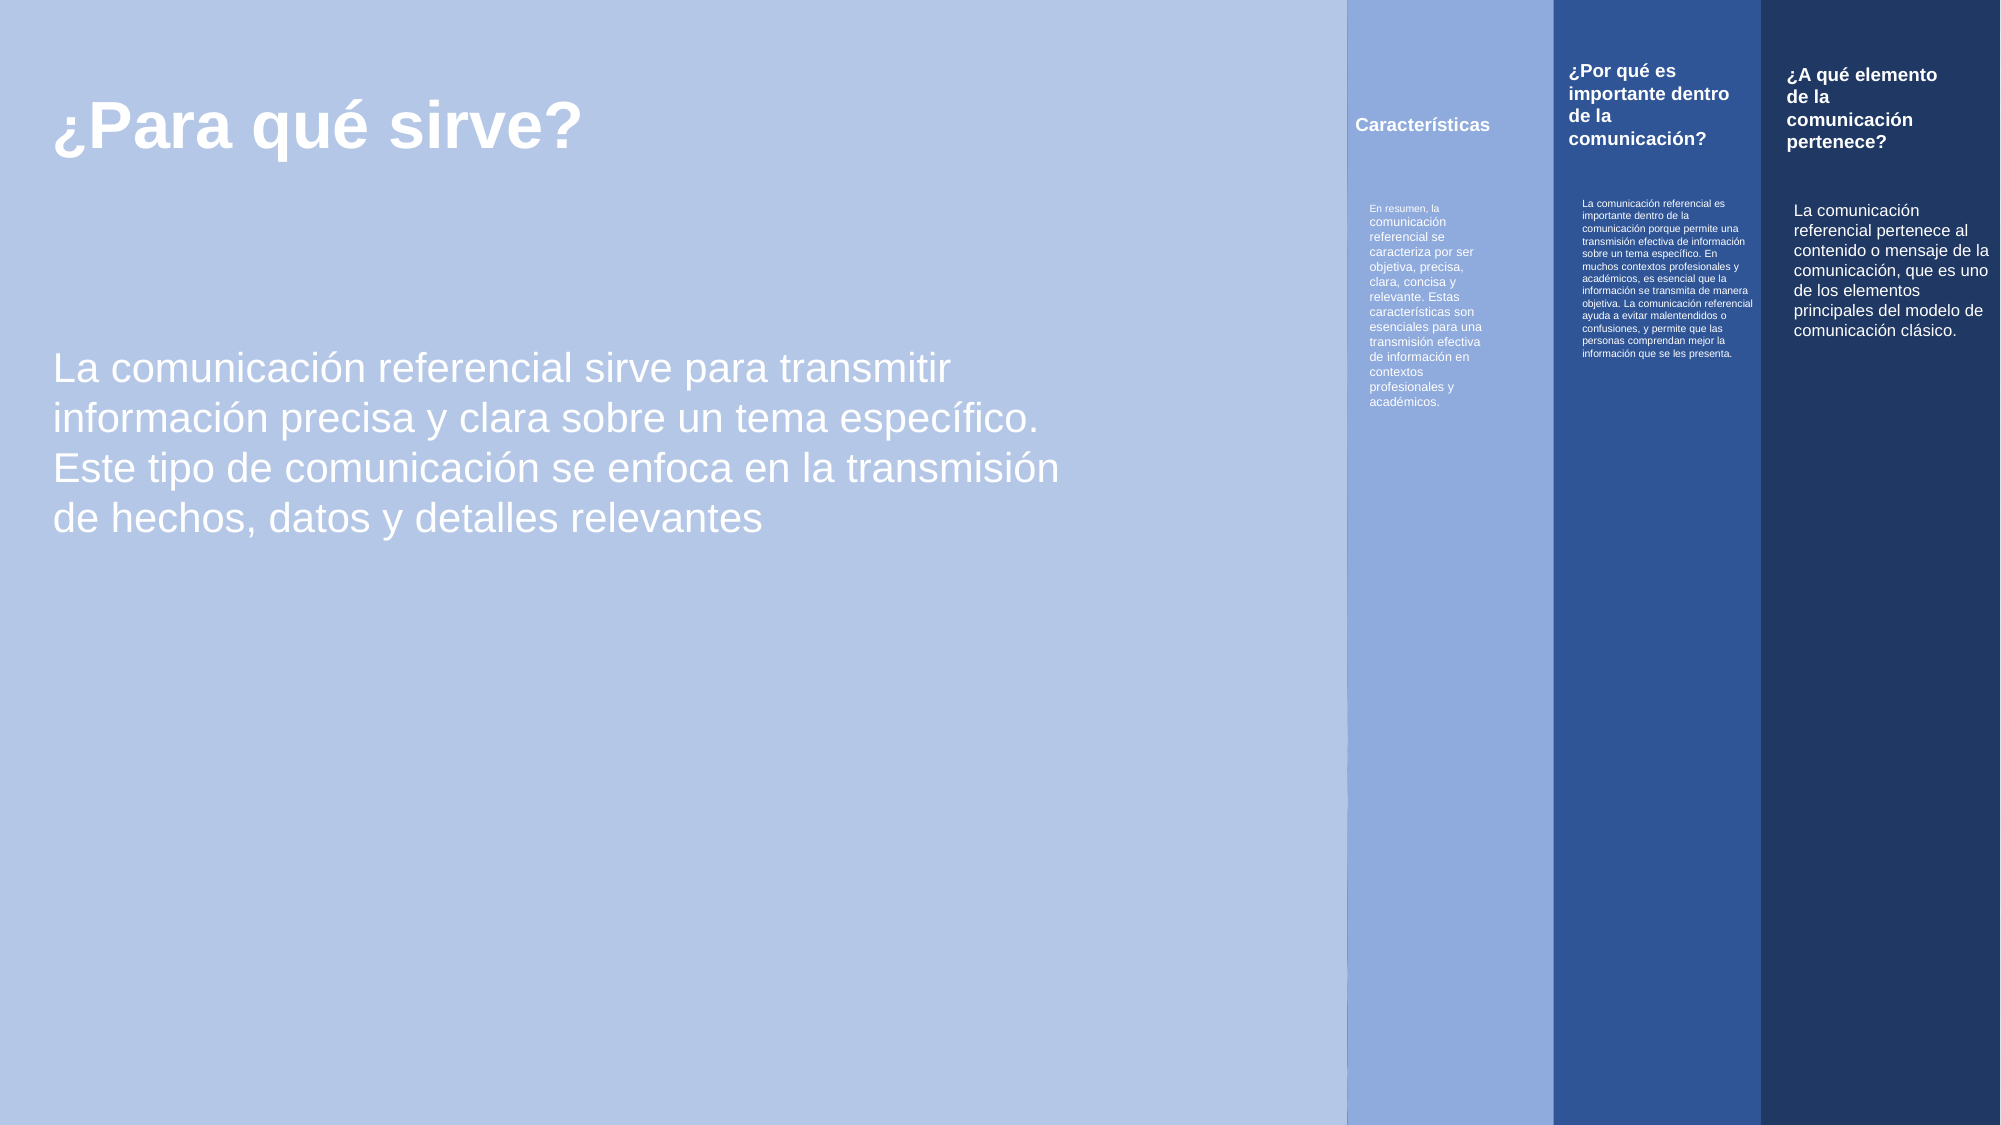

EJEMPLOS

¿Por qué es importante dentro de la comunicación?
¿A qué elemento de la comunicación pertenece?
¿Para qué sirve?
Características
La comunicación referencial es importante dentro de la comunicación porque permite una transmisión efectiva de información sobre un tema específico. En muchos contextos profesionales y académicos, es esencial que la información se transmita de manera objetiva. La comunicación referencial ayuda a evitar malentendidos o confusiones, y permite que las personas comprendan mejor la información que se les presenta.
La comunicación referencial pertenece al contenido o mensaje de la comunicación, que es uno de los elementos principales del modelo de comunicación clásico.
En resumen, la comunicación referencial se caracteriza por ser objetiva, precisa, clara, concisa y relevante. Estas características son esenciales para una transmisión efectiva de información en contextos profesionales y académicos.
La comunicación referencial sirve para transmitir información precisa y clara sobre un tema específico. Este tipo de comunicación se enfoca en la transmisión de hechos, datos y detalles relevantes